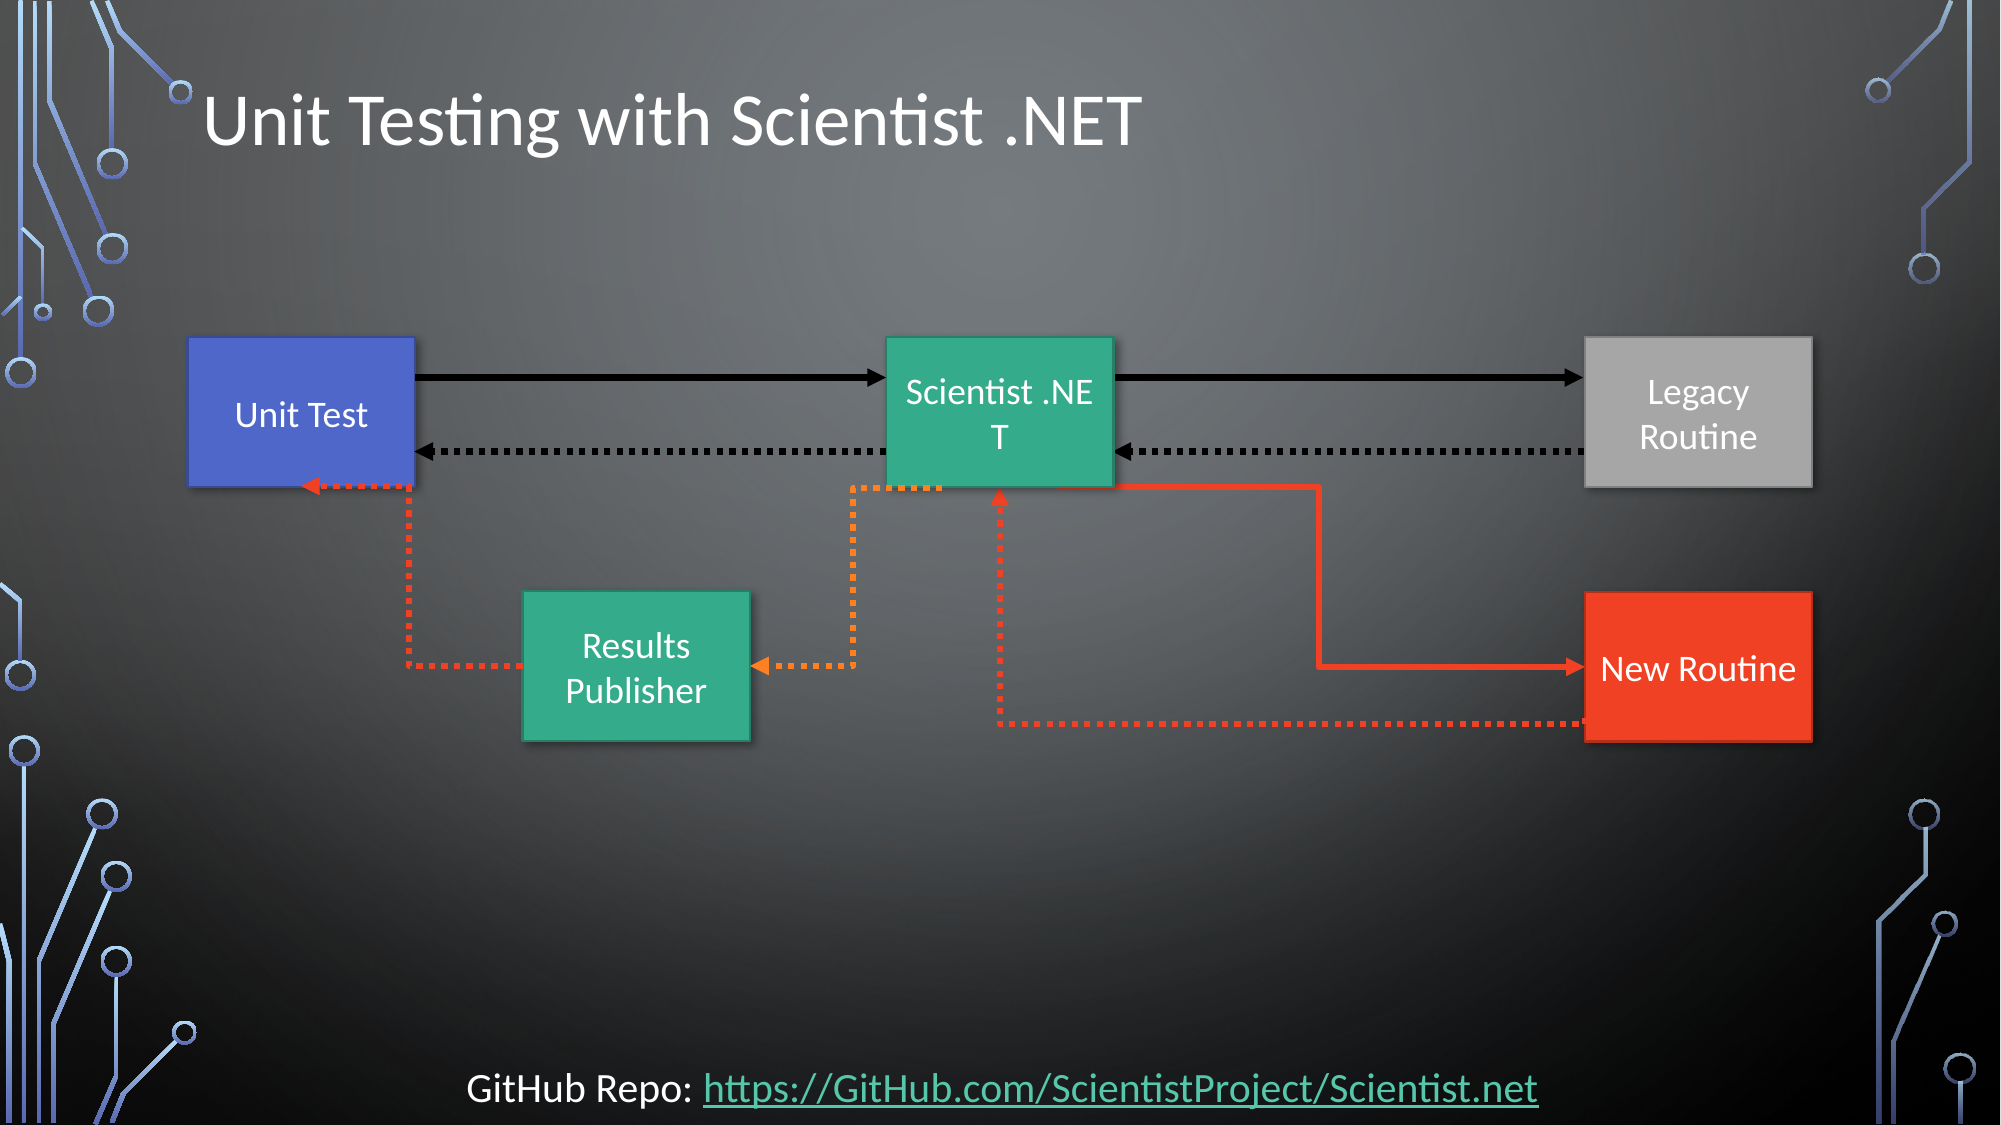

# Unit Testing with Scientist .NET
Scientist .NET
Unit Test
Legacy Routine
Results Publisher
New Routine
GitHub Repo: https://GitHub.com/ScientistProject/Scientist.net